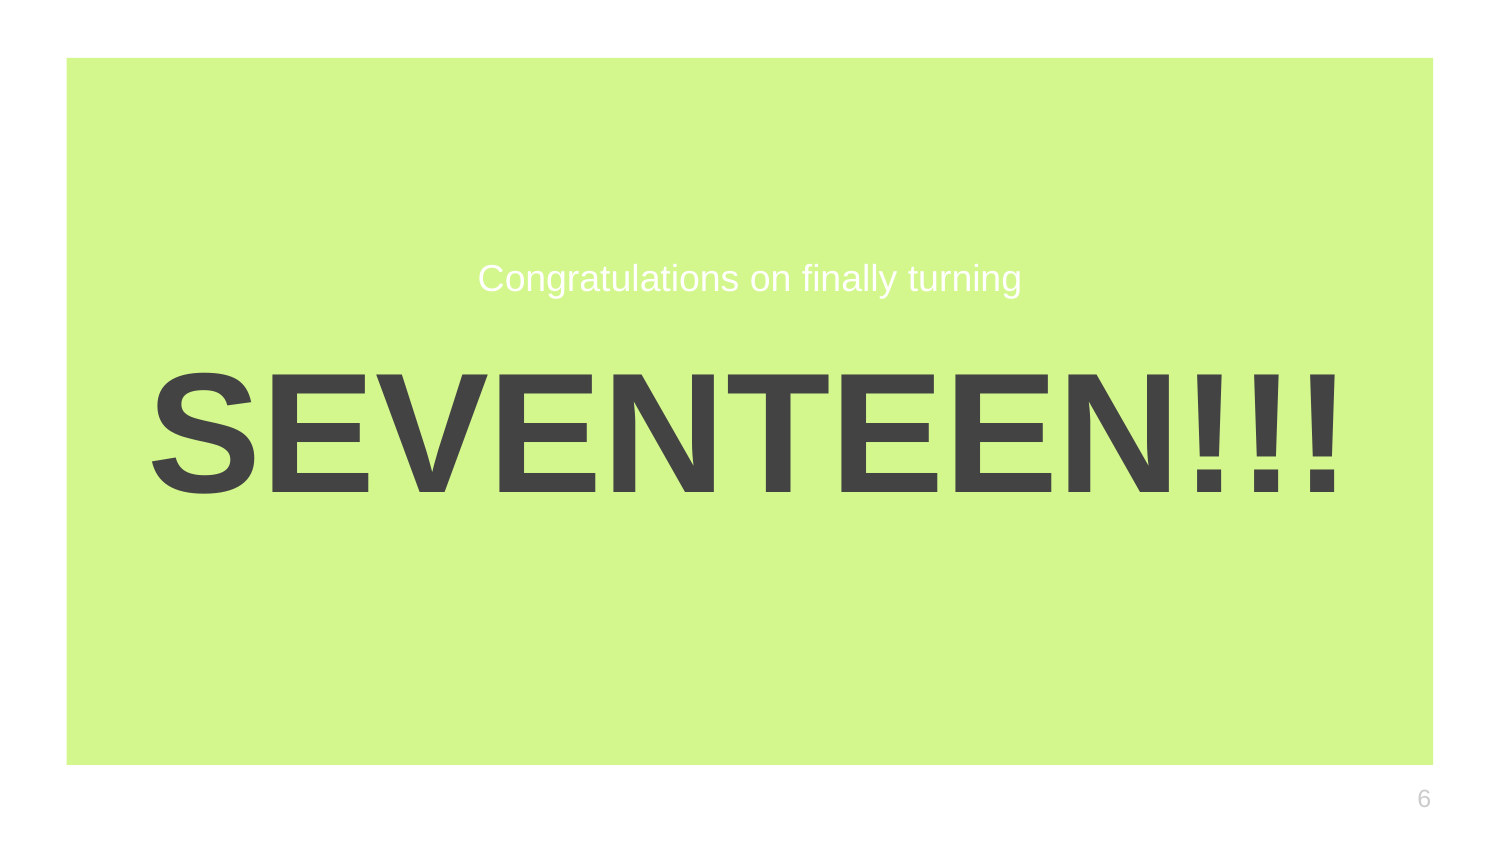

Congratulations on finally turning
# SEVENTEEN!!!
6